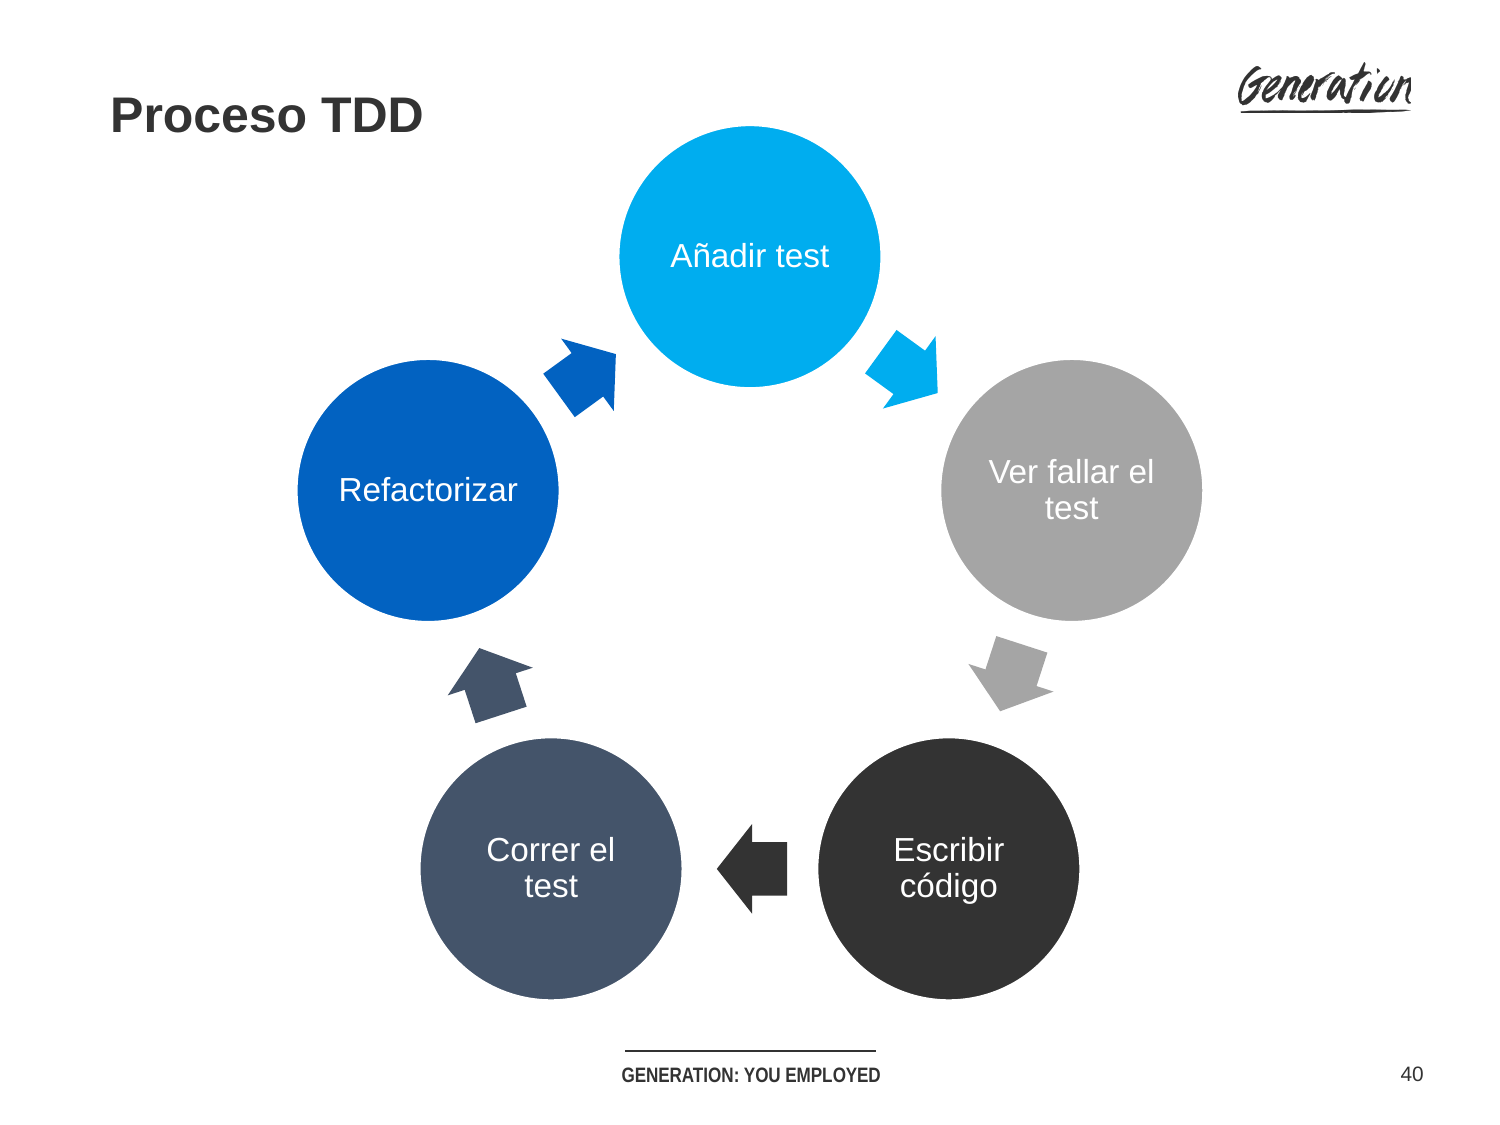

Proceso TDD

Añadir test

Refactorizar
Ver fallar el test

Correr el test
Escribir código